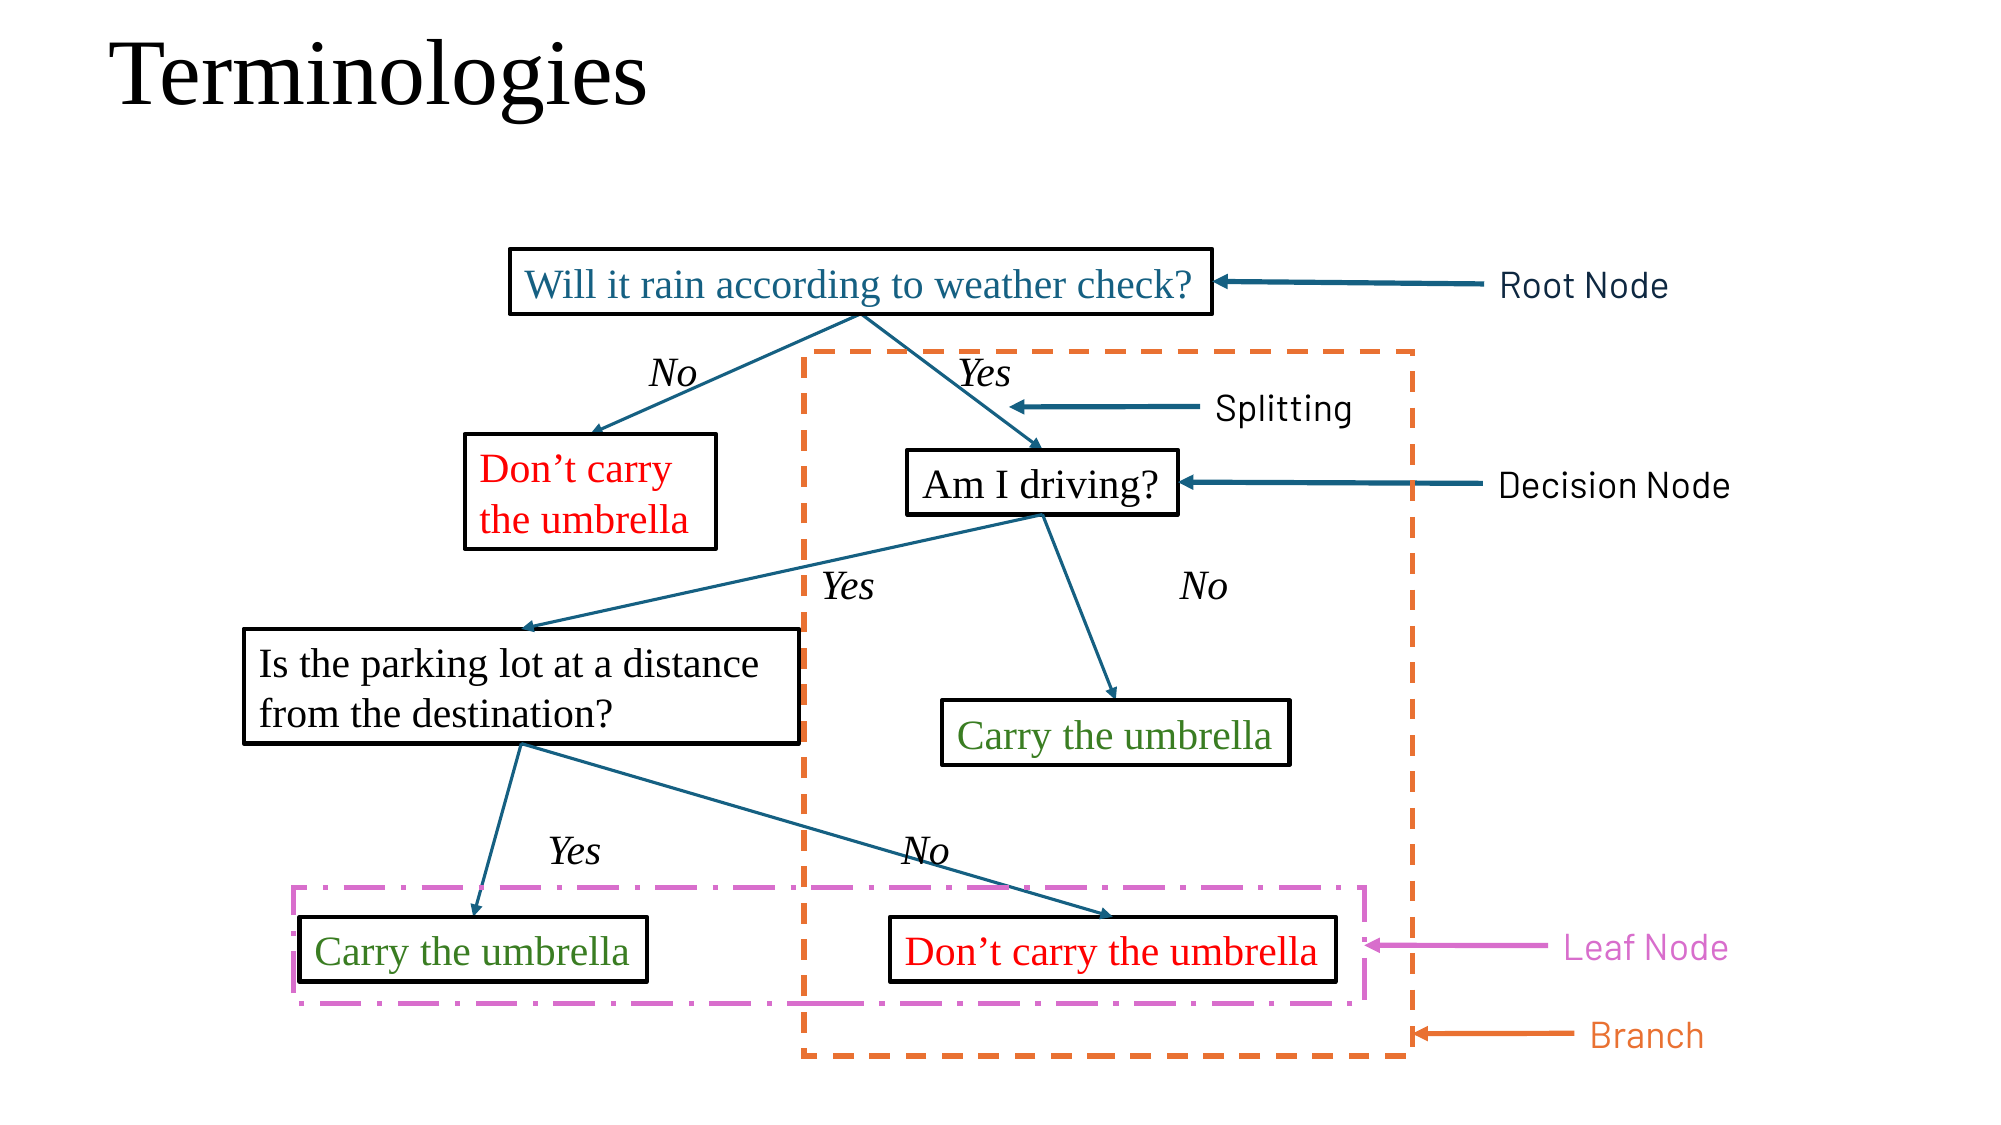

# Terminologies
Will it rain according to weather check?
Root Node
No
Yes

Splitting
Don’t carry the umbrella
Am I driving?
Decision Node
Yes
No
Is the parking lot at a distance from the destination?
Carry the umbrella
Yes
No

Leaf Node
Carry the umbrella
Don’t carry the umbrella
Branch